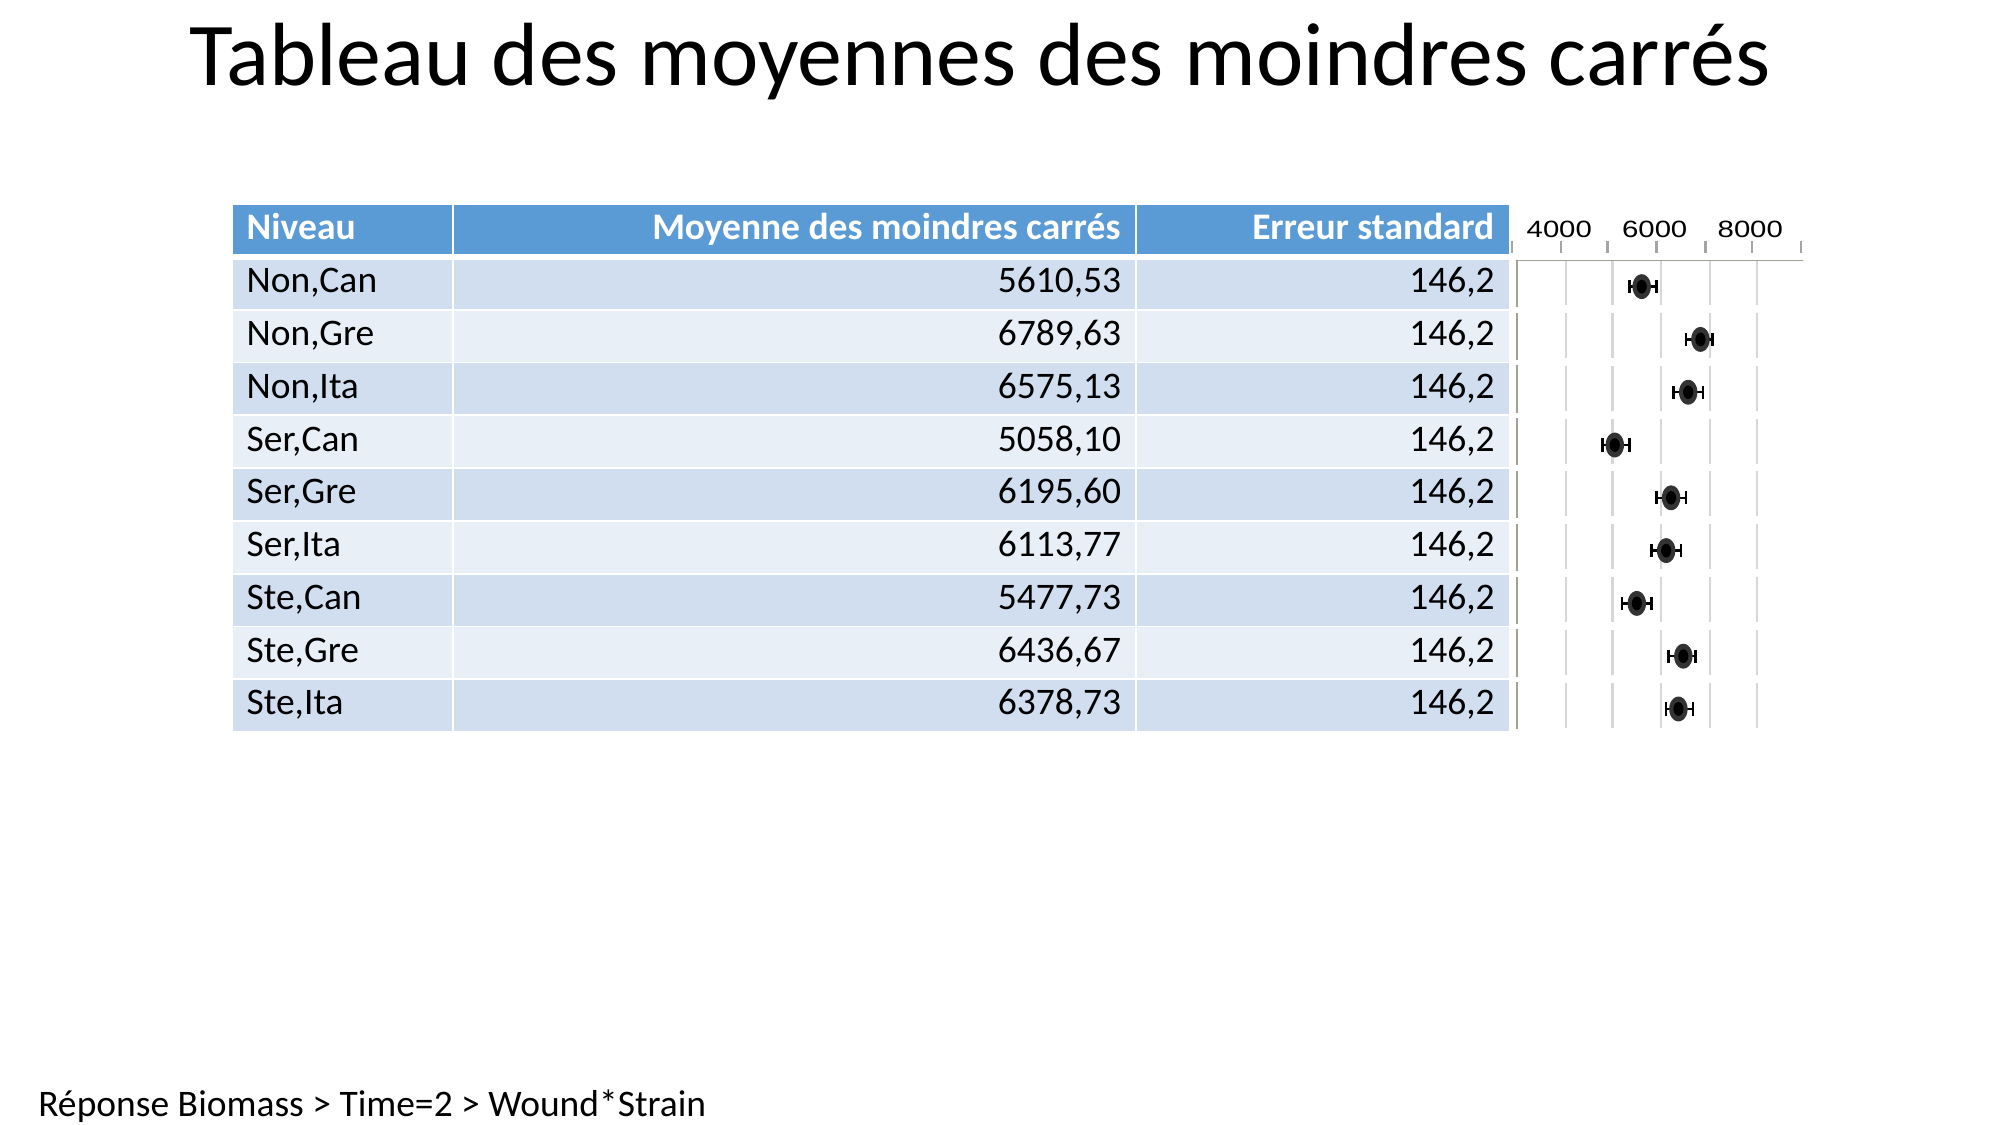

# Tableau des moyennes des moindres carrés
| Niveau | Moyenne des moindres carrés | Erreur standard |  |
| --- | --- | --- | --- |
| Non,Can | 5610,53 | 146,2 |  |
| Non,Gre | 6789,63 | 146,2 |  |
| Non,Ita | 6575,13 | 146,2 |  |
| Ser,Can | 5058,10 | 146,2 |  |
| Ser,Gre | 6195,60 | 146,2 |  |
| Ser,Ita | 6113,77 | 146,2 |  |
| Ste,Can | 5477,73 | 146,2 |  |
| Ste,Gre | 6436,67 | 146,2 |  |
| Ste,Ita | 6378,73 | 146,2 |  |
Réponse Biomass > Time=2 > Wound*Strain